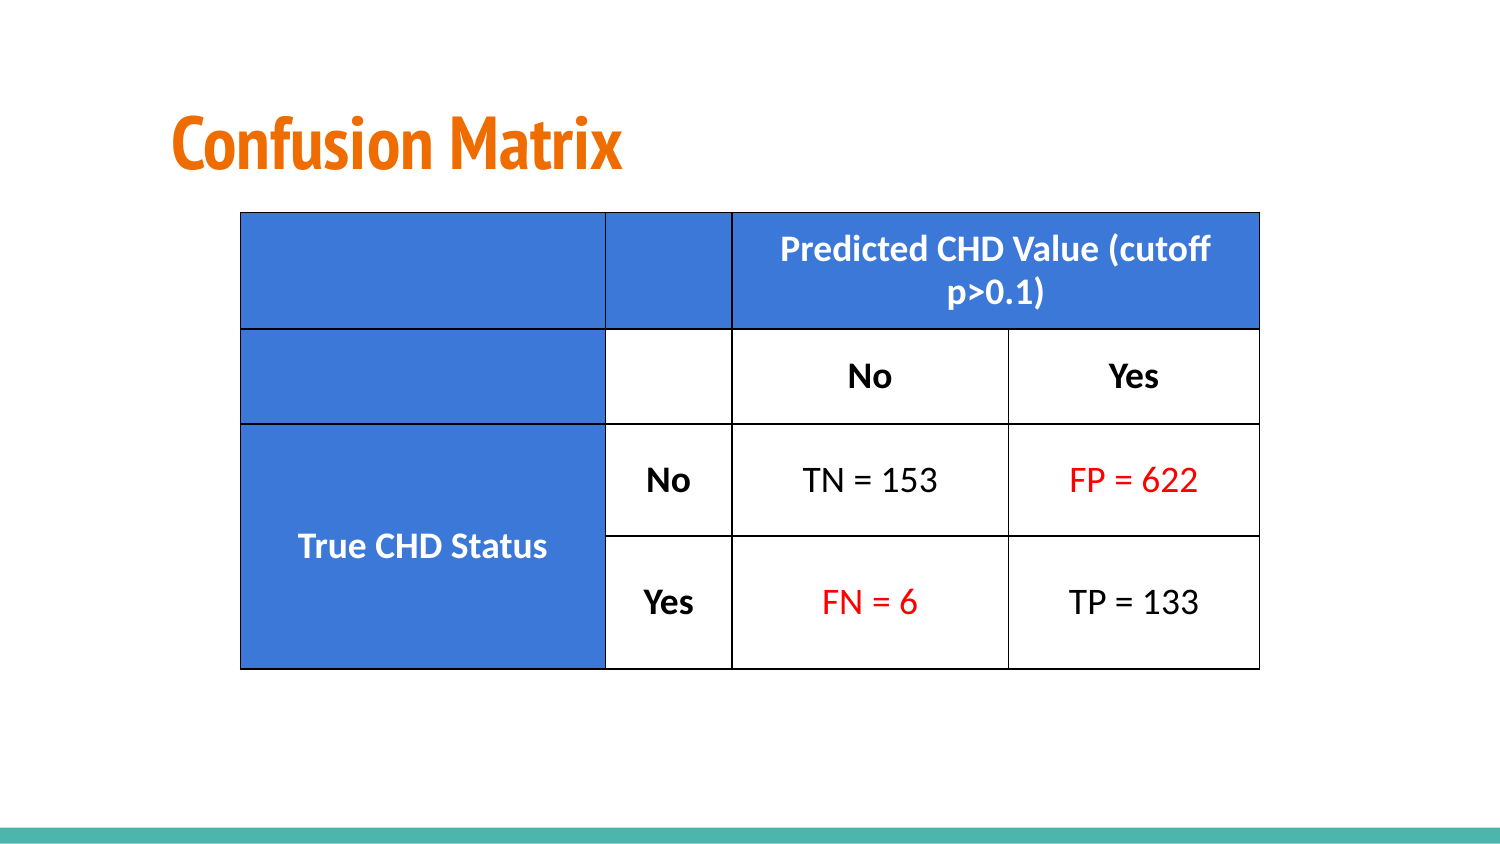

Confusion Matrix
|  |  | Predicted CHD Value (cutoff p>0.1) |  |
| --- | --- | --- | --- |
|  |  | No | Yes |
| True CHD Status | No | TN = 153 | FP = 622 |
|  | Yes | FN = 6 | TP = 133 |